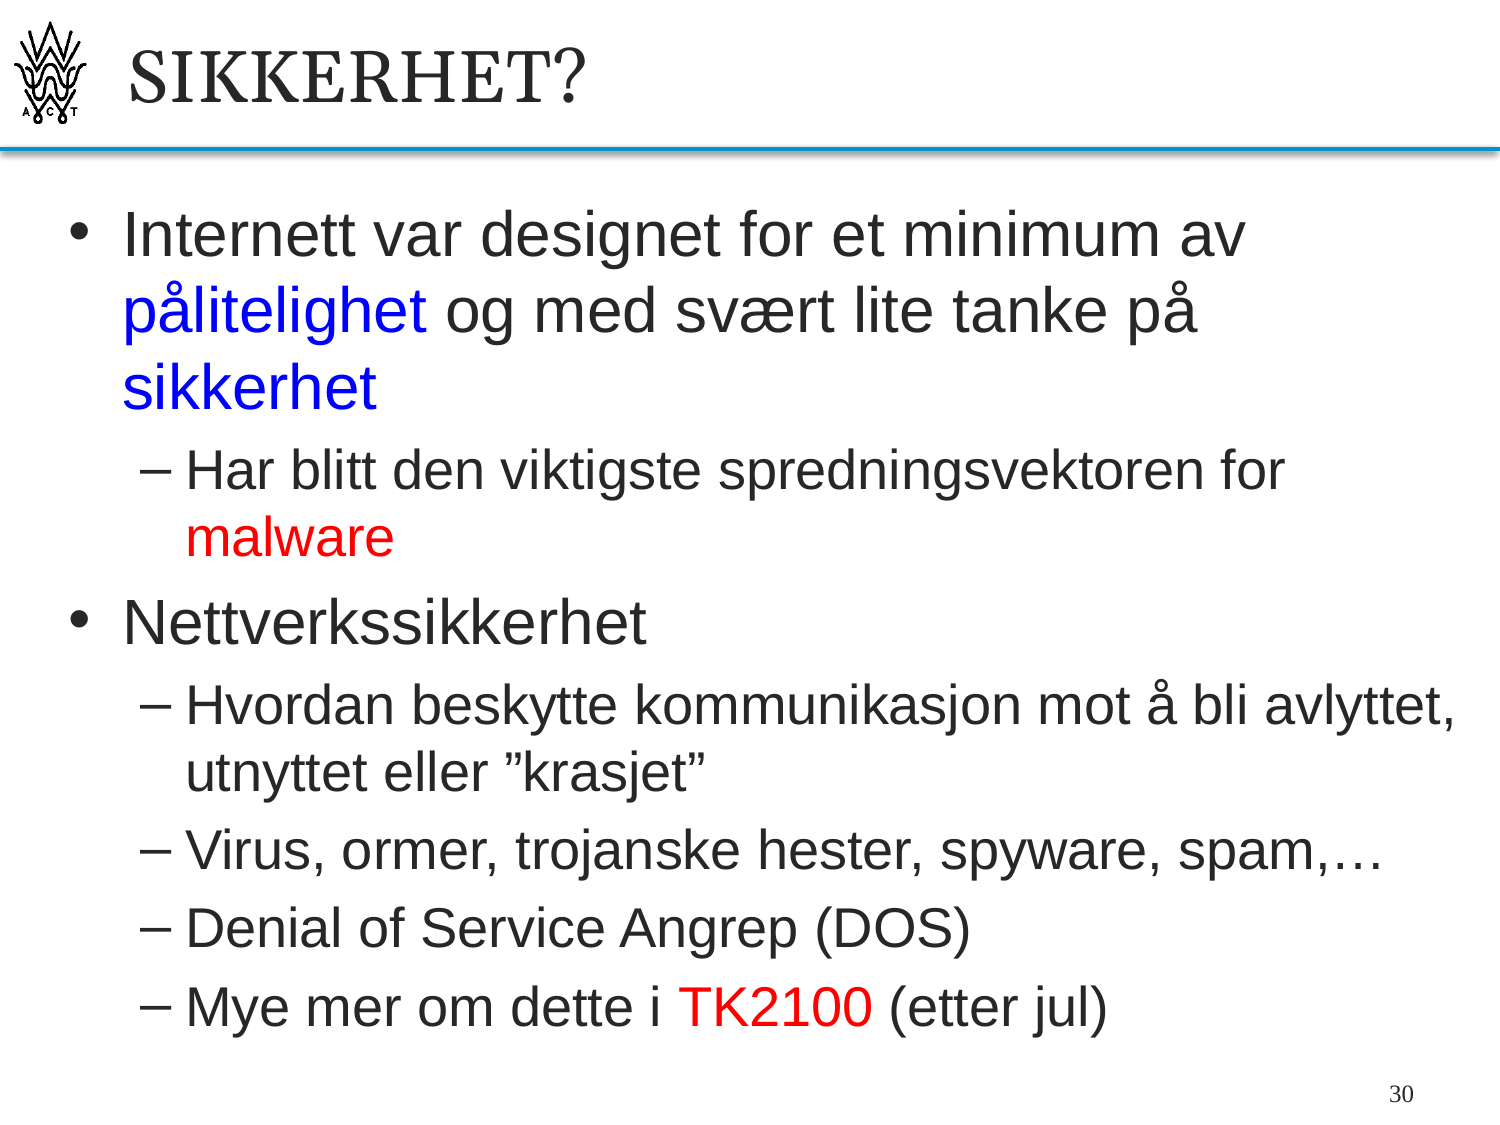

# SIKKERHET?
Internett var designet for et minimum av pålitelighet og med svært lite tanke på sikkerhet
Har blitt den viktigste spredningsvektoren for malware
Nettverkssikkerhet
Hvordan beskytte kommunikasjon mot å bli avlyttet, utnyttet eller ”krasjet”
Virus, ormer, trojanske hester, spyware, spam,…
Denial of Service Angrep (DOS)
Mye mer om dette i TK2100 (etter jul)

30